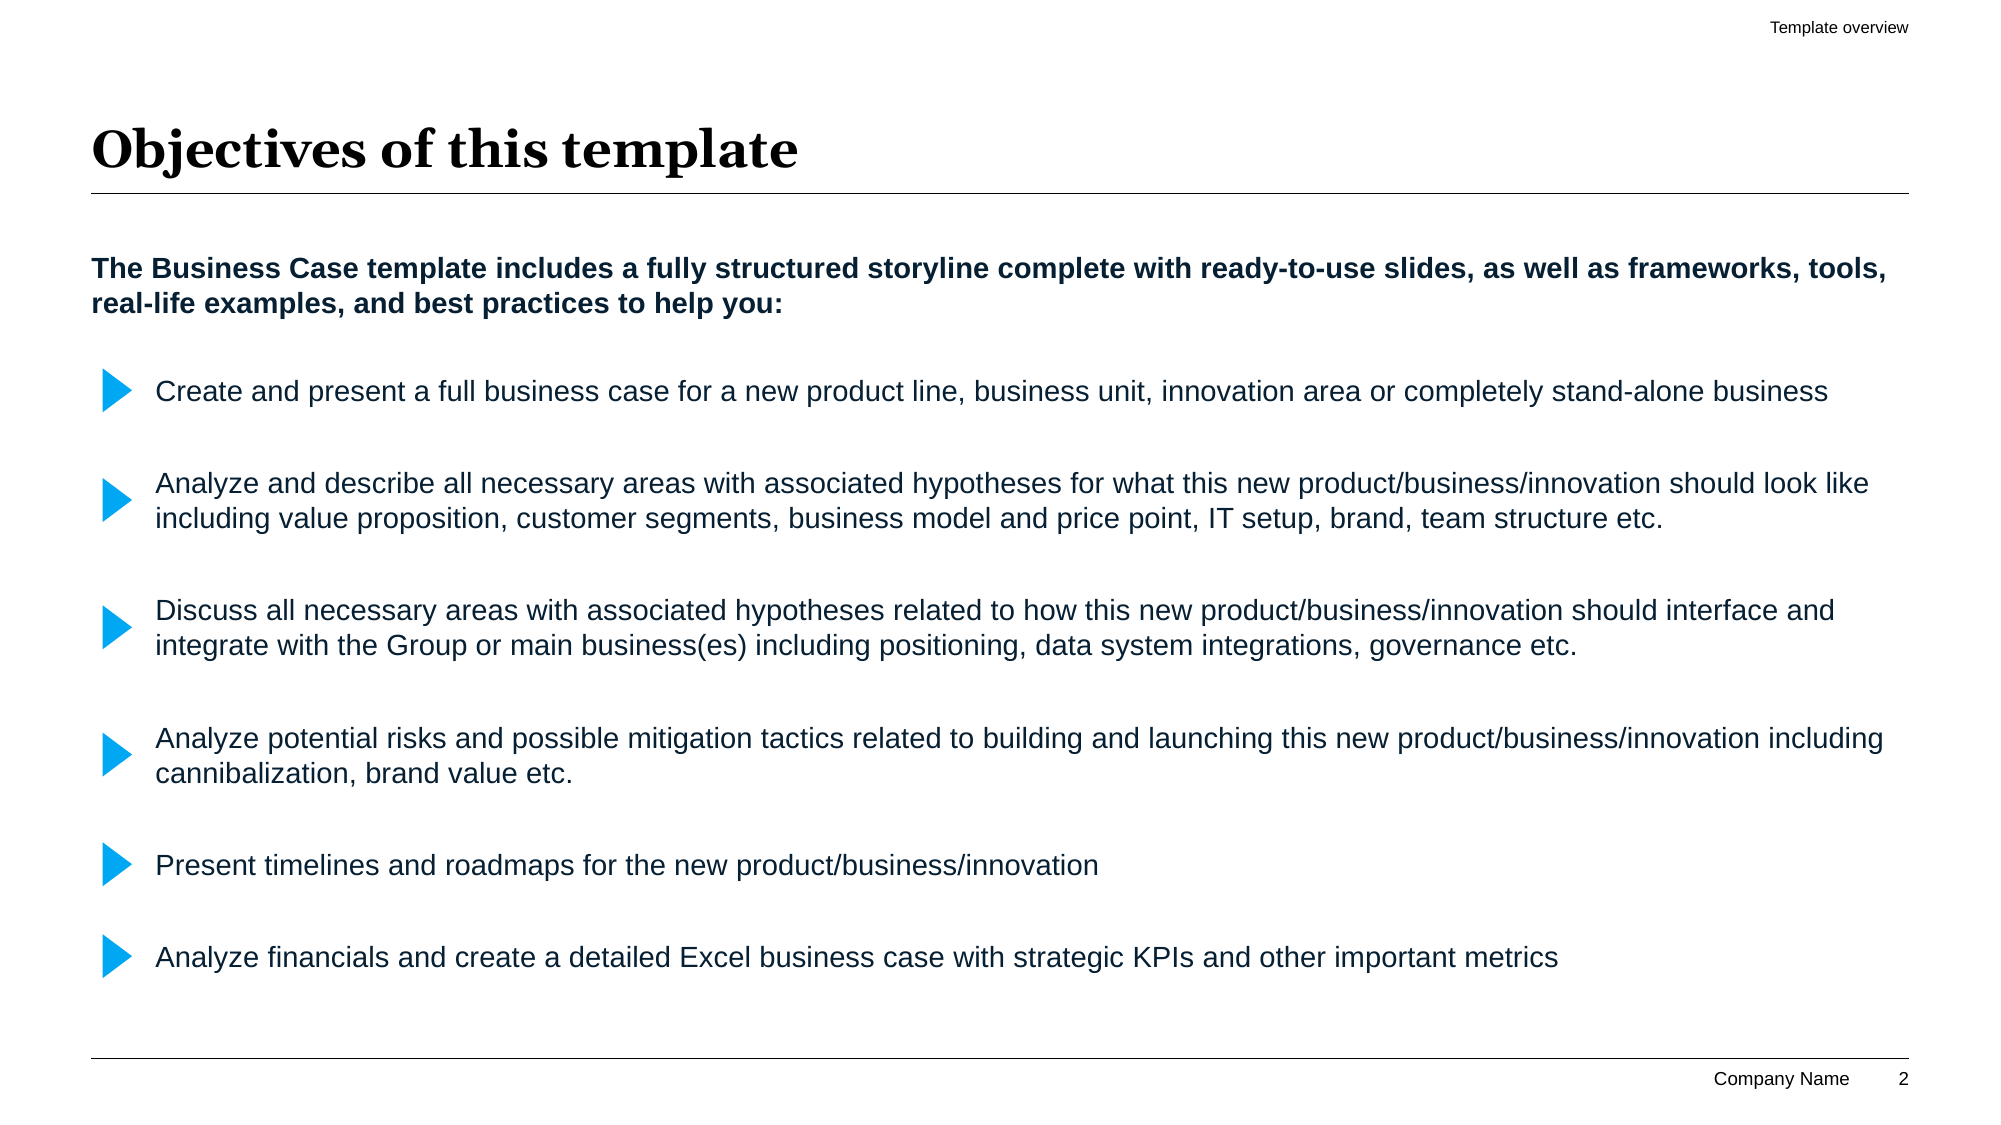

Template overview
# Objectives of this template
The Business Case template includes a fully structured storyline complete with ready-to-use slides, as well as frameworks, tools, real-life examples, and best practices to help you:
Create and present a full business case for a new product line, business unit, innovation area or completely stand-alone business

Analyze and describe all necessary areas with associated hypotheses for what this new product/business/innovation should look like including value proposition, customer segments, business model and price point, IT setup, brand, team structure etc.

Discuss all necessary areas with associated hypotheses related to how this new product/business/innovation should interface and integrate with the Group or main business(es) including positioning, data system integrations, governance etc.

Analyze potential risks and possible mitigation tactics related to building and launching this new product/business/innovation including cannibalization, brand value etc.

Present timelines and roadmaps for the new product/business/innovation

Analyze financials and create a detailed Excel business case with strategic KPIs and other important metrics